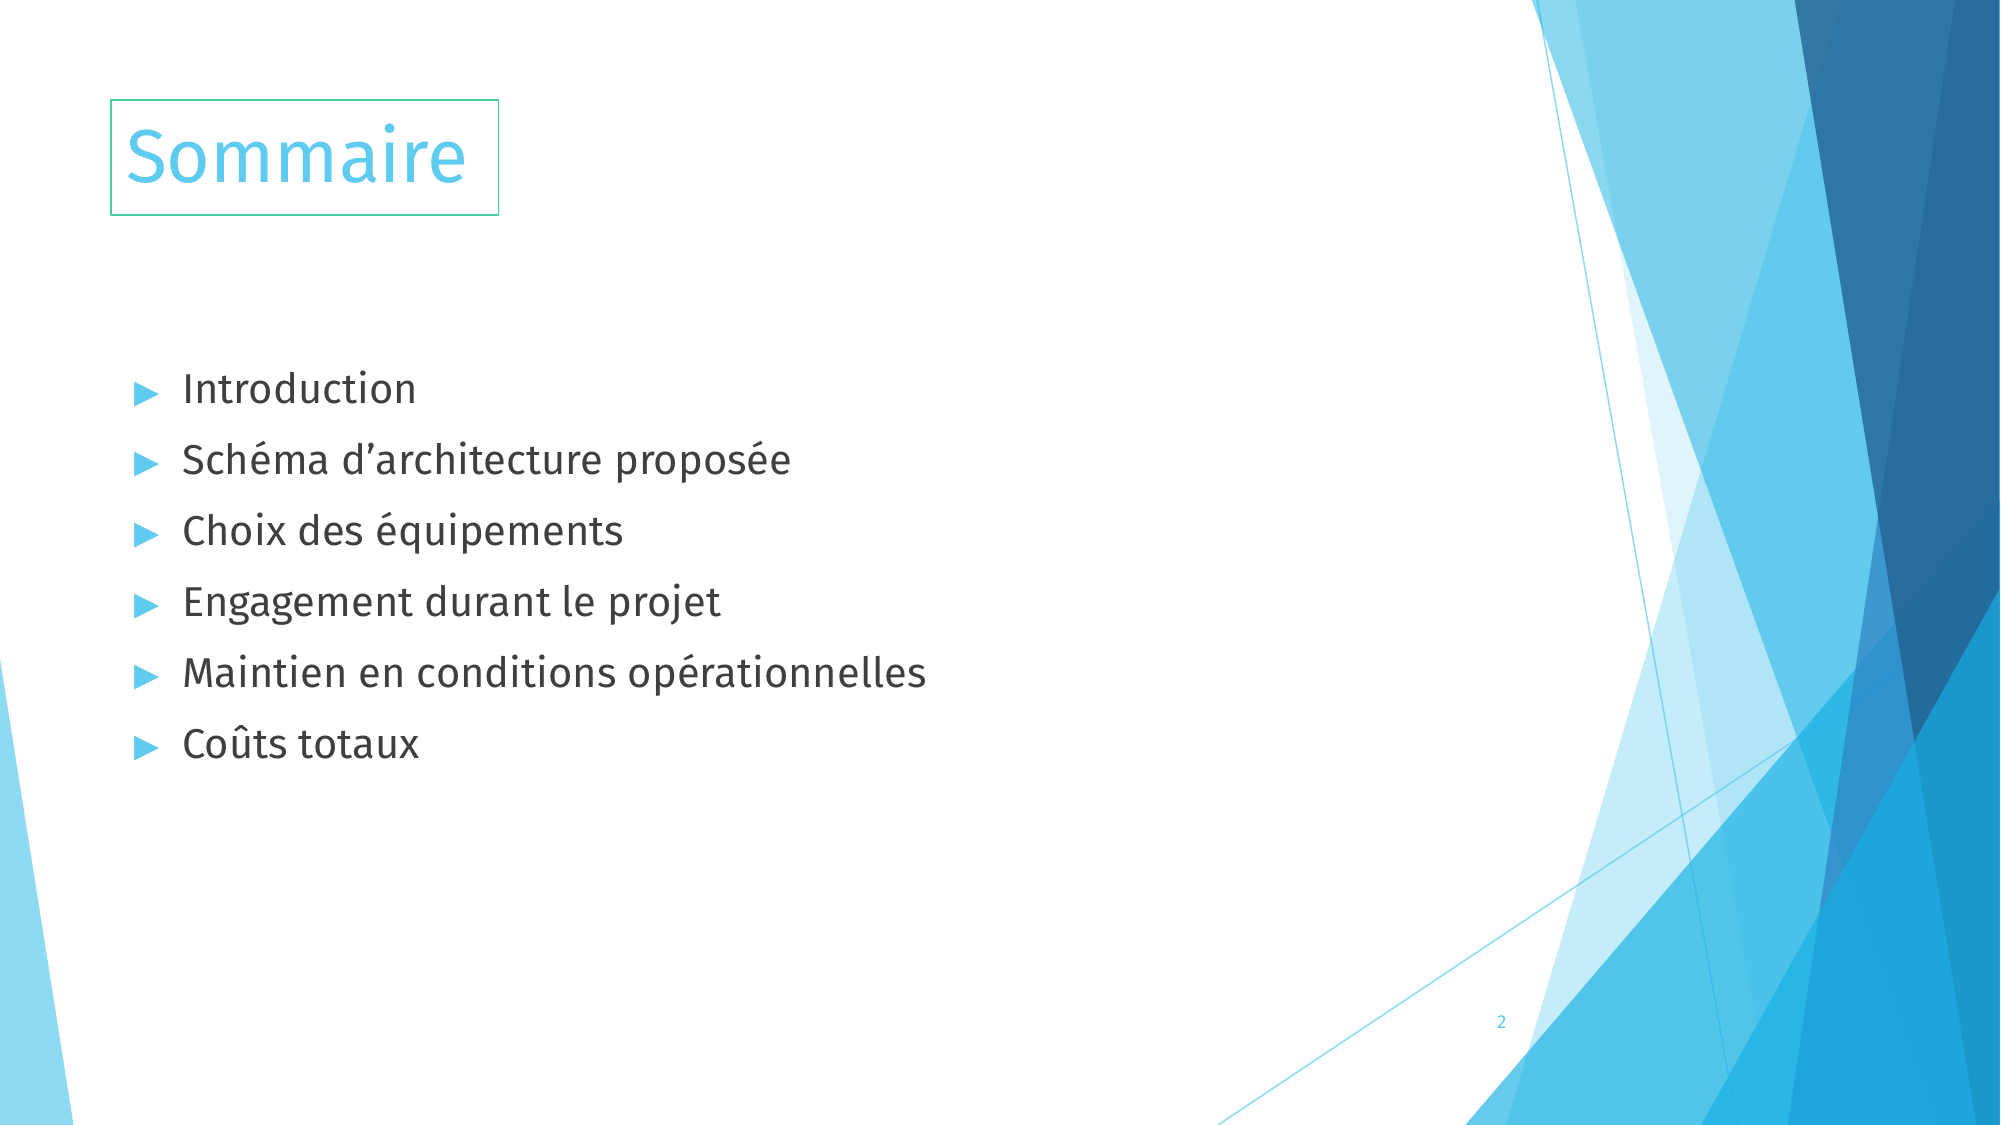

# Sommaire
Introduction
Schéma d’architecture proposée
Choix des équipements
Engagement durant le projet
Maintien en conditions opérationnelles
Coûts totaux
2